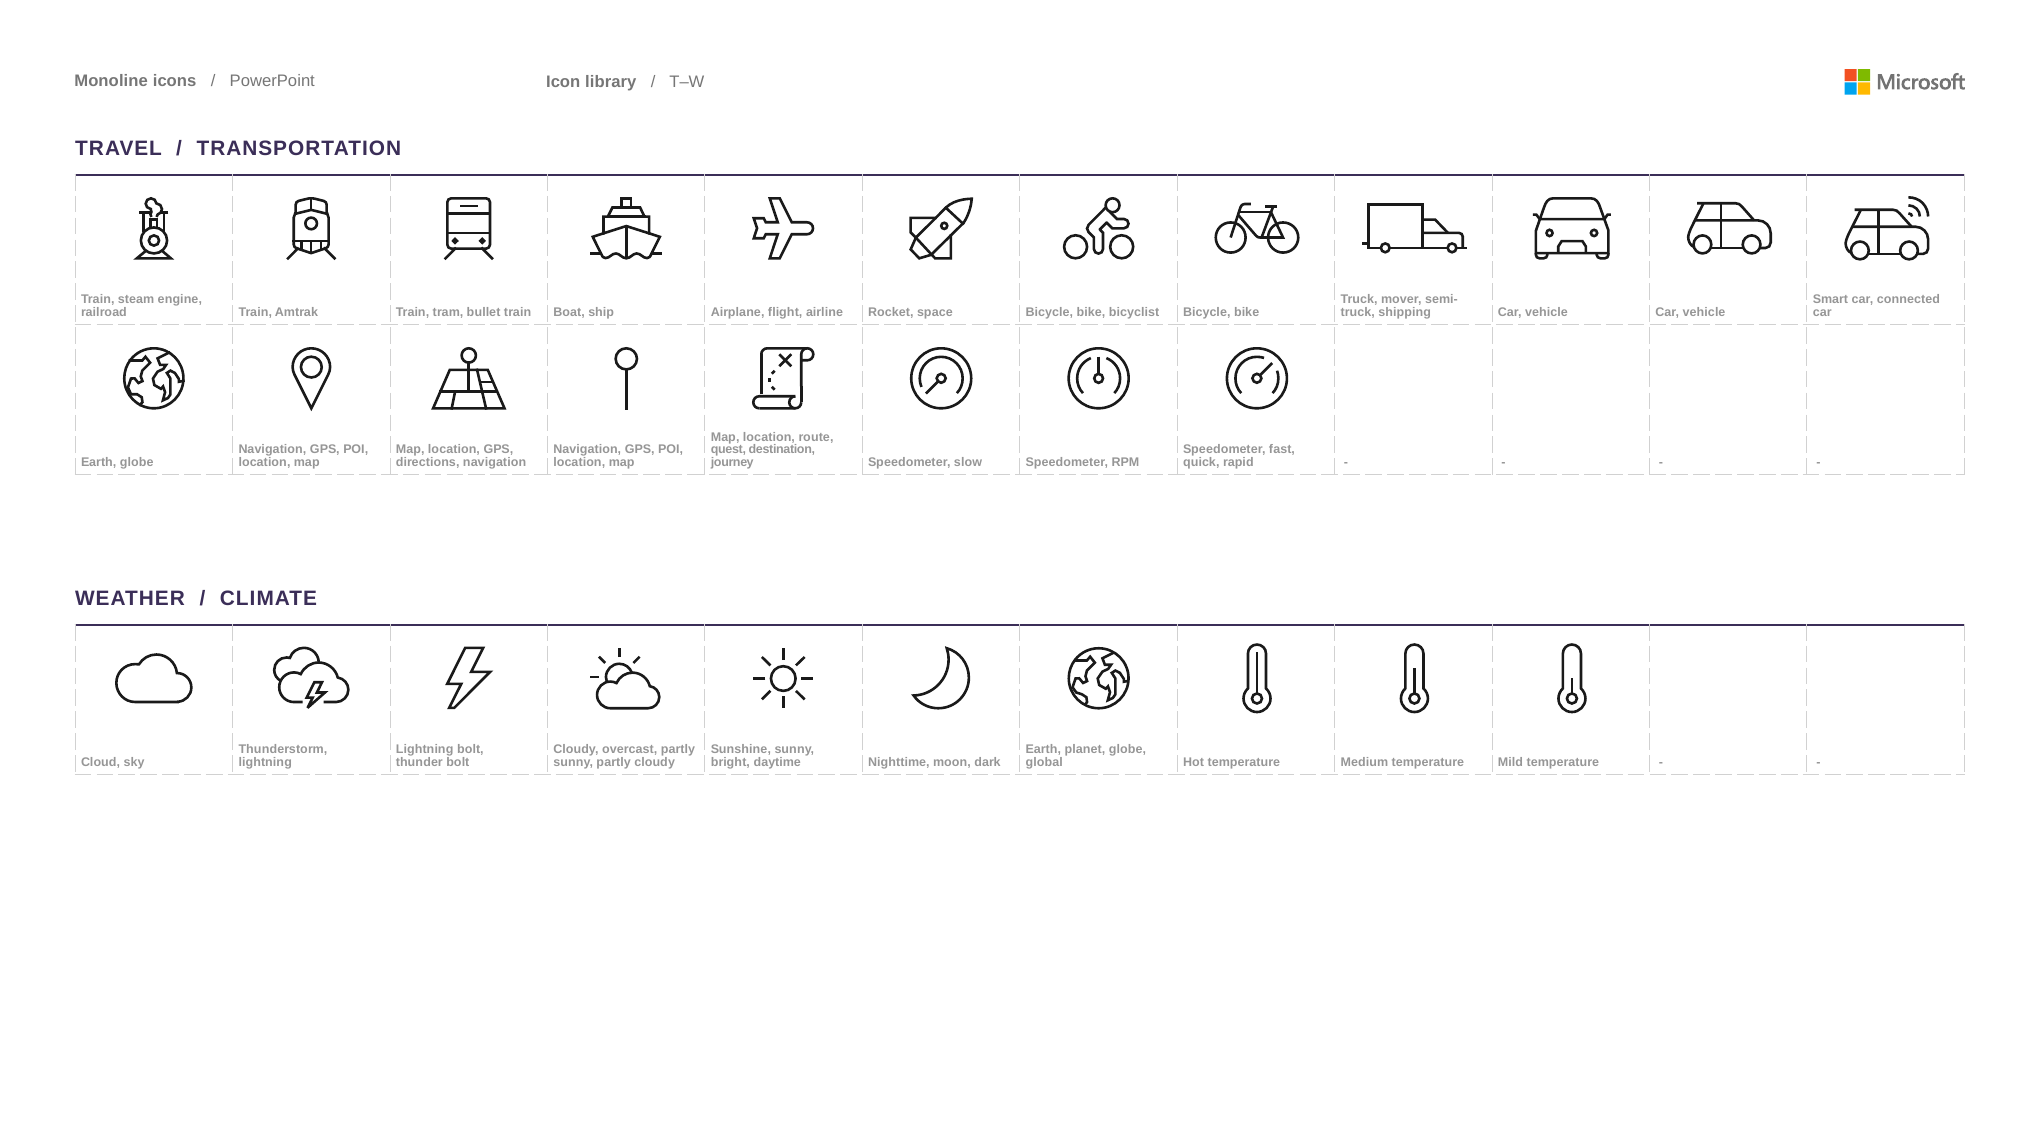

| TRAVEL / TRANSPORTATION |  |  |  |  |  |  |  |  |  |  |  |
| --- | --- | --- | --- | --- | --- | --- | --- | --- | --- | --- | --- |
| Train, steam engine, railroad | Train, Amtrak | Train, tram, bullet train | Boat, ship | Airplane, flight, airline | Rocket, space | Bicycle, bike, bicyclist | Bicycle, bike | Truck, mover, semi-truck, shipping | Car, vehicle | Car, vehicle | Smart car, connected car |
| Earth, globe | Navigation, GPS, POI, location, map | Map, location, GPS, directions, navigation | Navigation, GPS, POI, location, map | Map, location, route, quest, destination, journey | Speedometer, slow | Speedometer, RPM | Speedometer, fast, quick, rapid | - | - | - | - |
# Icon library   /   T–W

| WEATHER / CLIMATE |  |  |  |  |  |  |  |  |  |  |  |
| --- | --- | --- | --- | --- | --- | --- | --- | --- | --- | --- | --- |
| Cloud, sky | Thunderstorm, lightning | Lightning bolt, thunder bolt | Cloudy, overcast, partly sunny, partly cloudy | Sunshine, sunny, bright, daytime | Nighttime, moon, dark | Earth, planet, globe, global | Hot temperature | Medium temperature | Mild temperature | - | - |